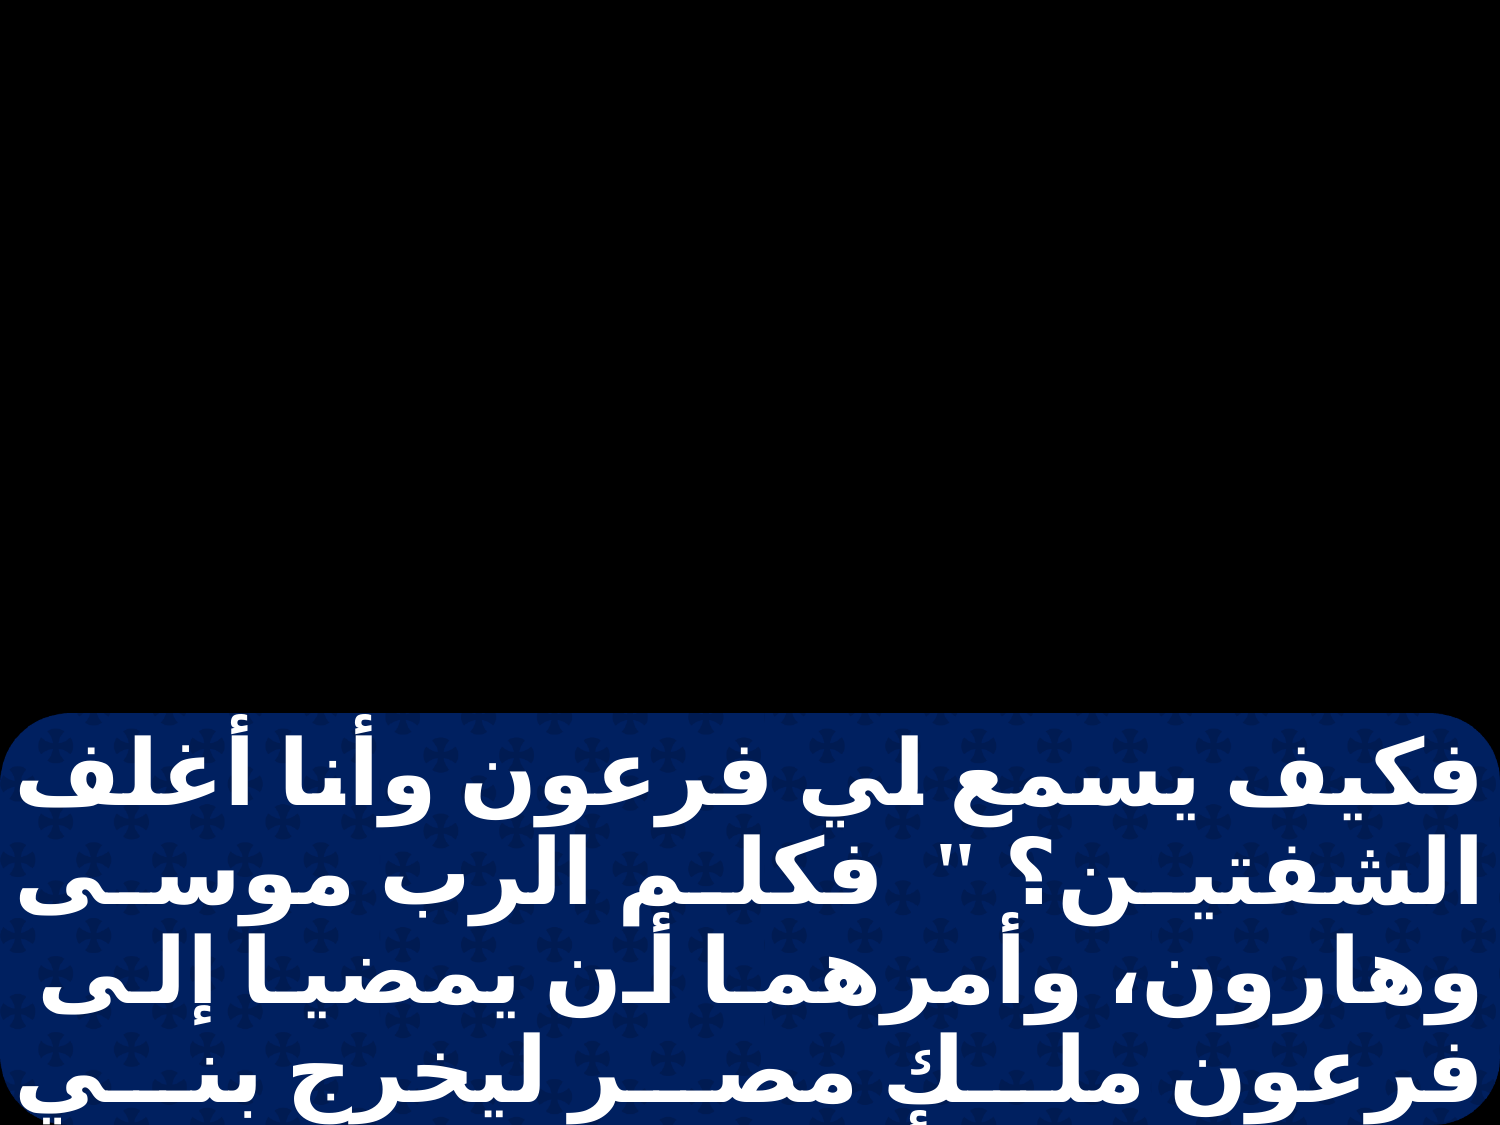

فكيف يسمع لي فرعون وأنا أغلف الشفتين؟ "  فكلم الرب موسى وهارون، وأمرهما أن يمضيا إلى  فرعون ملك مصر ليخرج بني إسرائيل من أرض  مصر.